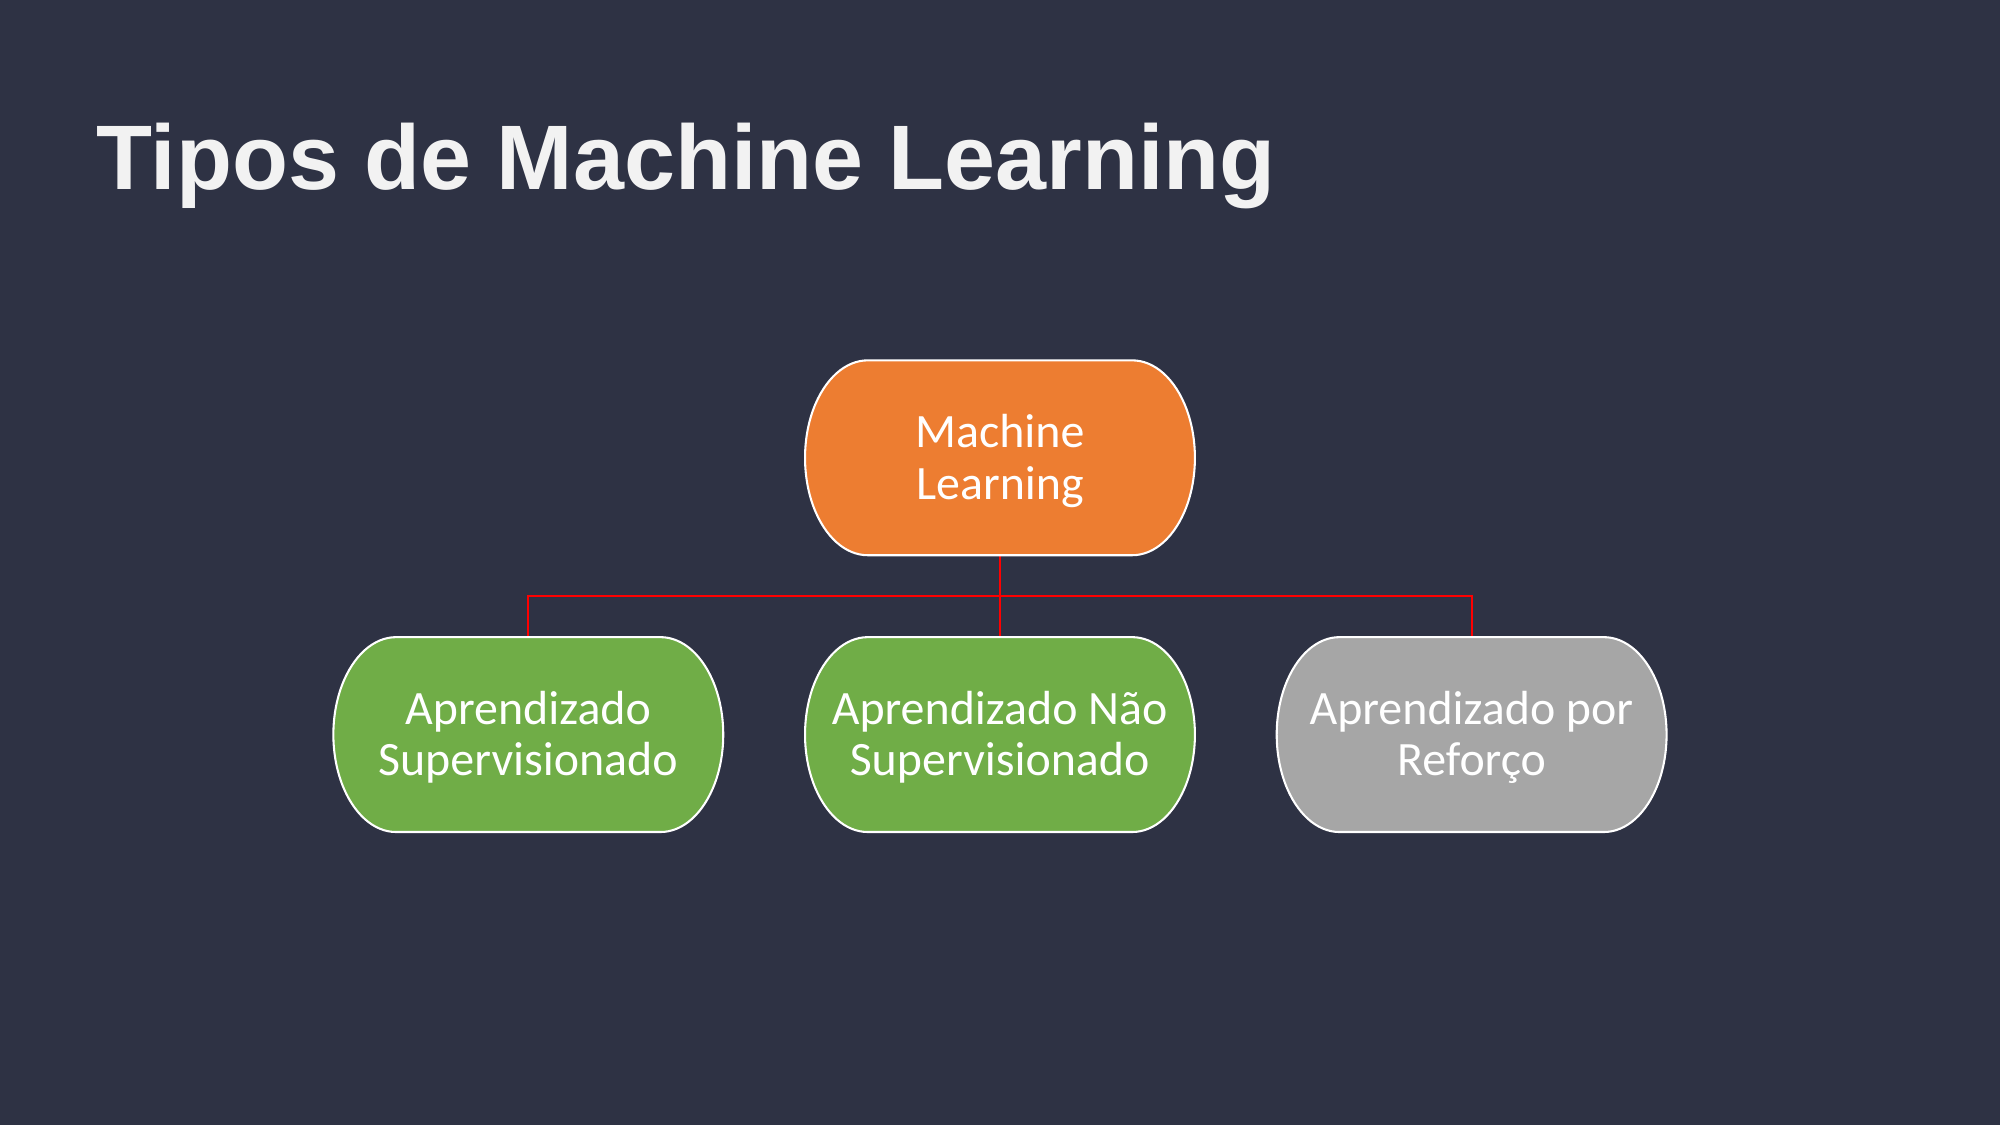

# Tipos de Machine Learning
Machine Learning
Aprendizado Supervisionado
Aprendizado Não Supervisionado
Aprendizado por Reforço